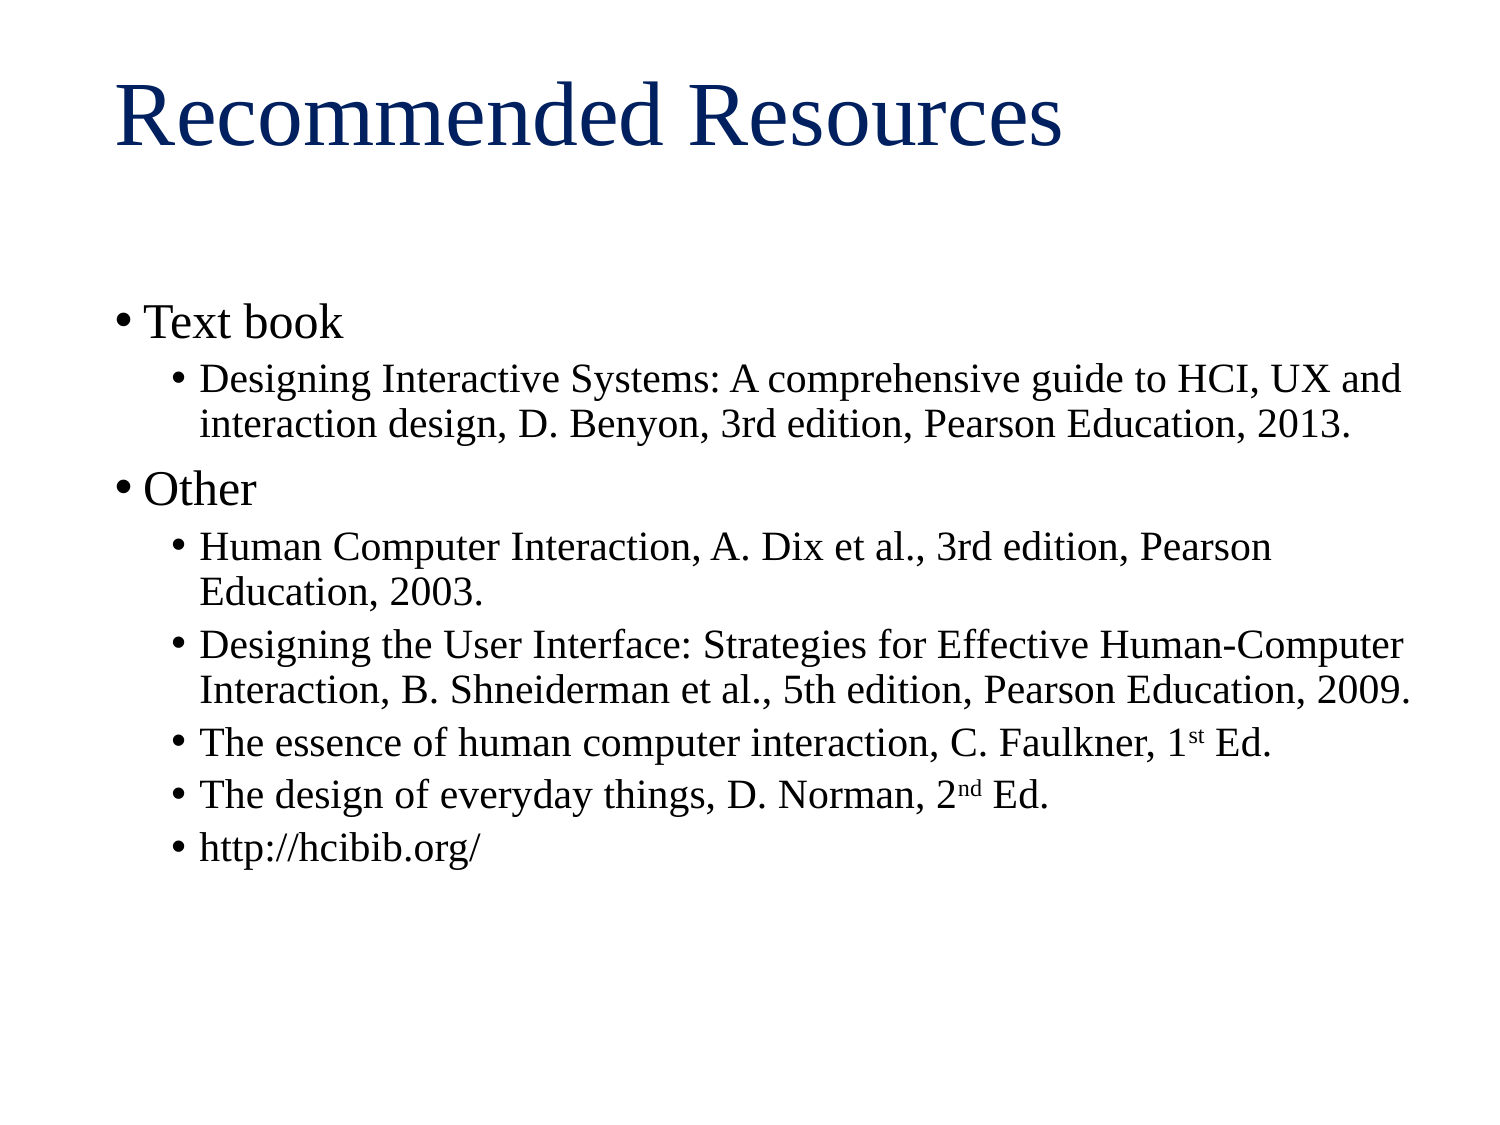

# Recommended Resources
Text book
Designing Interactive Systems: A comprehensive guide to HCI, UX and interaction design, D. Benyon, 3rd edition, Pearson Education, 2013.
Other
Human Computer Interaction, A. Dix et al., 3rd edition, Pearson Education, 2003.
Designing the User Interface: Strategies for Effective Human-Computer Interaction, B. Shneiderman et al., 5th edition, Pearson Education, 2009.
The essence of human computer interaction, C. Faulkner, 1st Ed.
The design of everyday things, D. Norman, 2nd Ed.
http://hcibib.org/